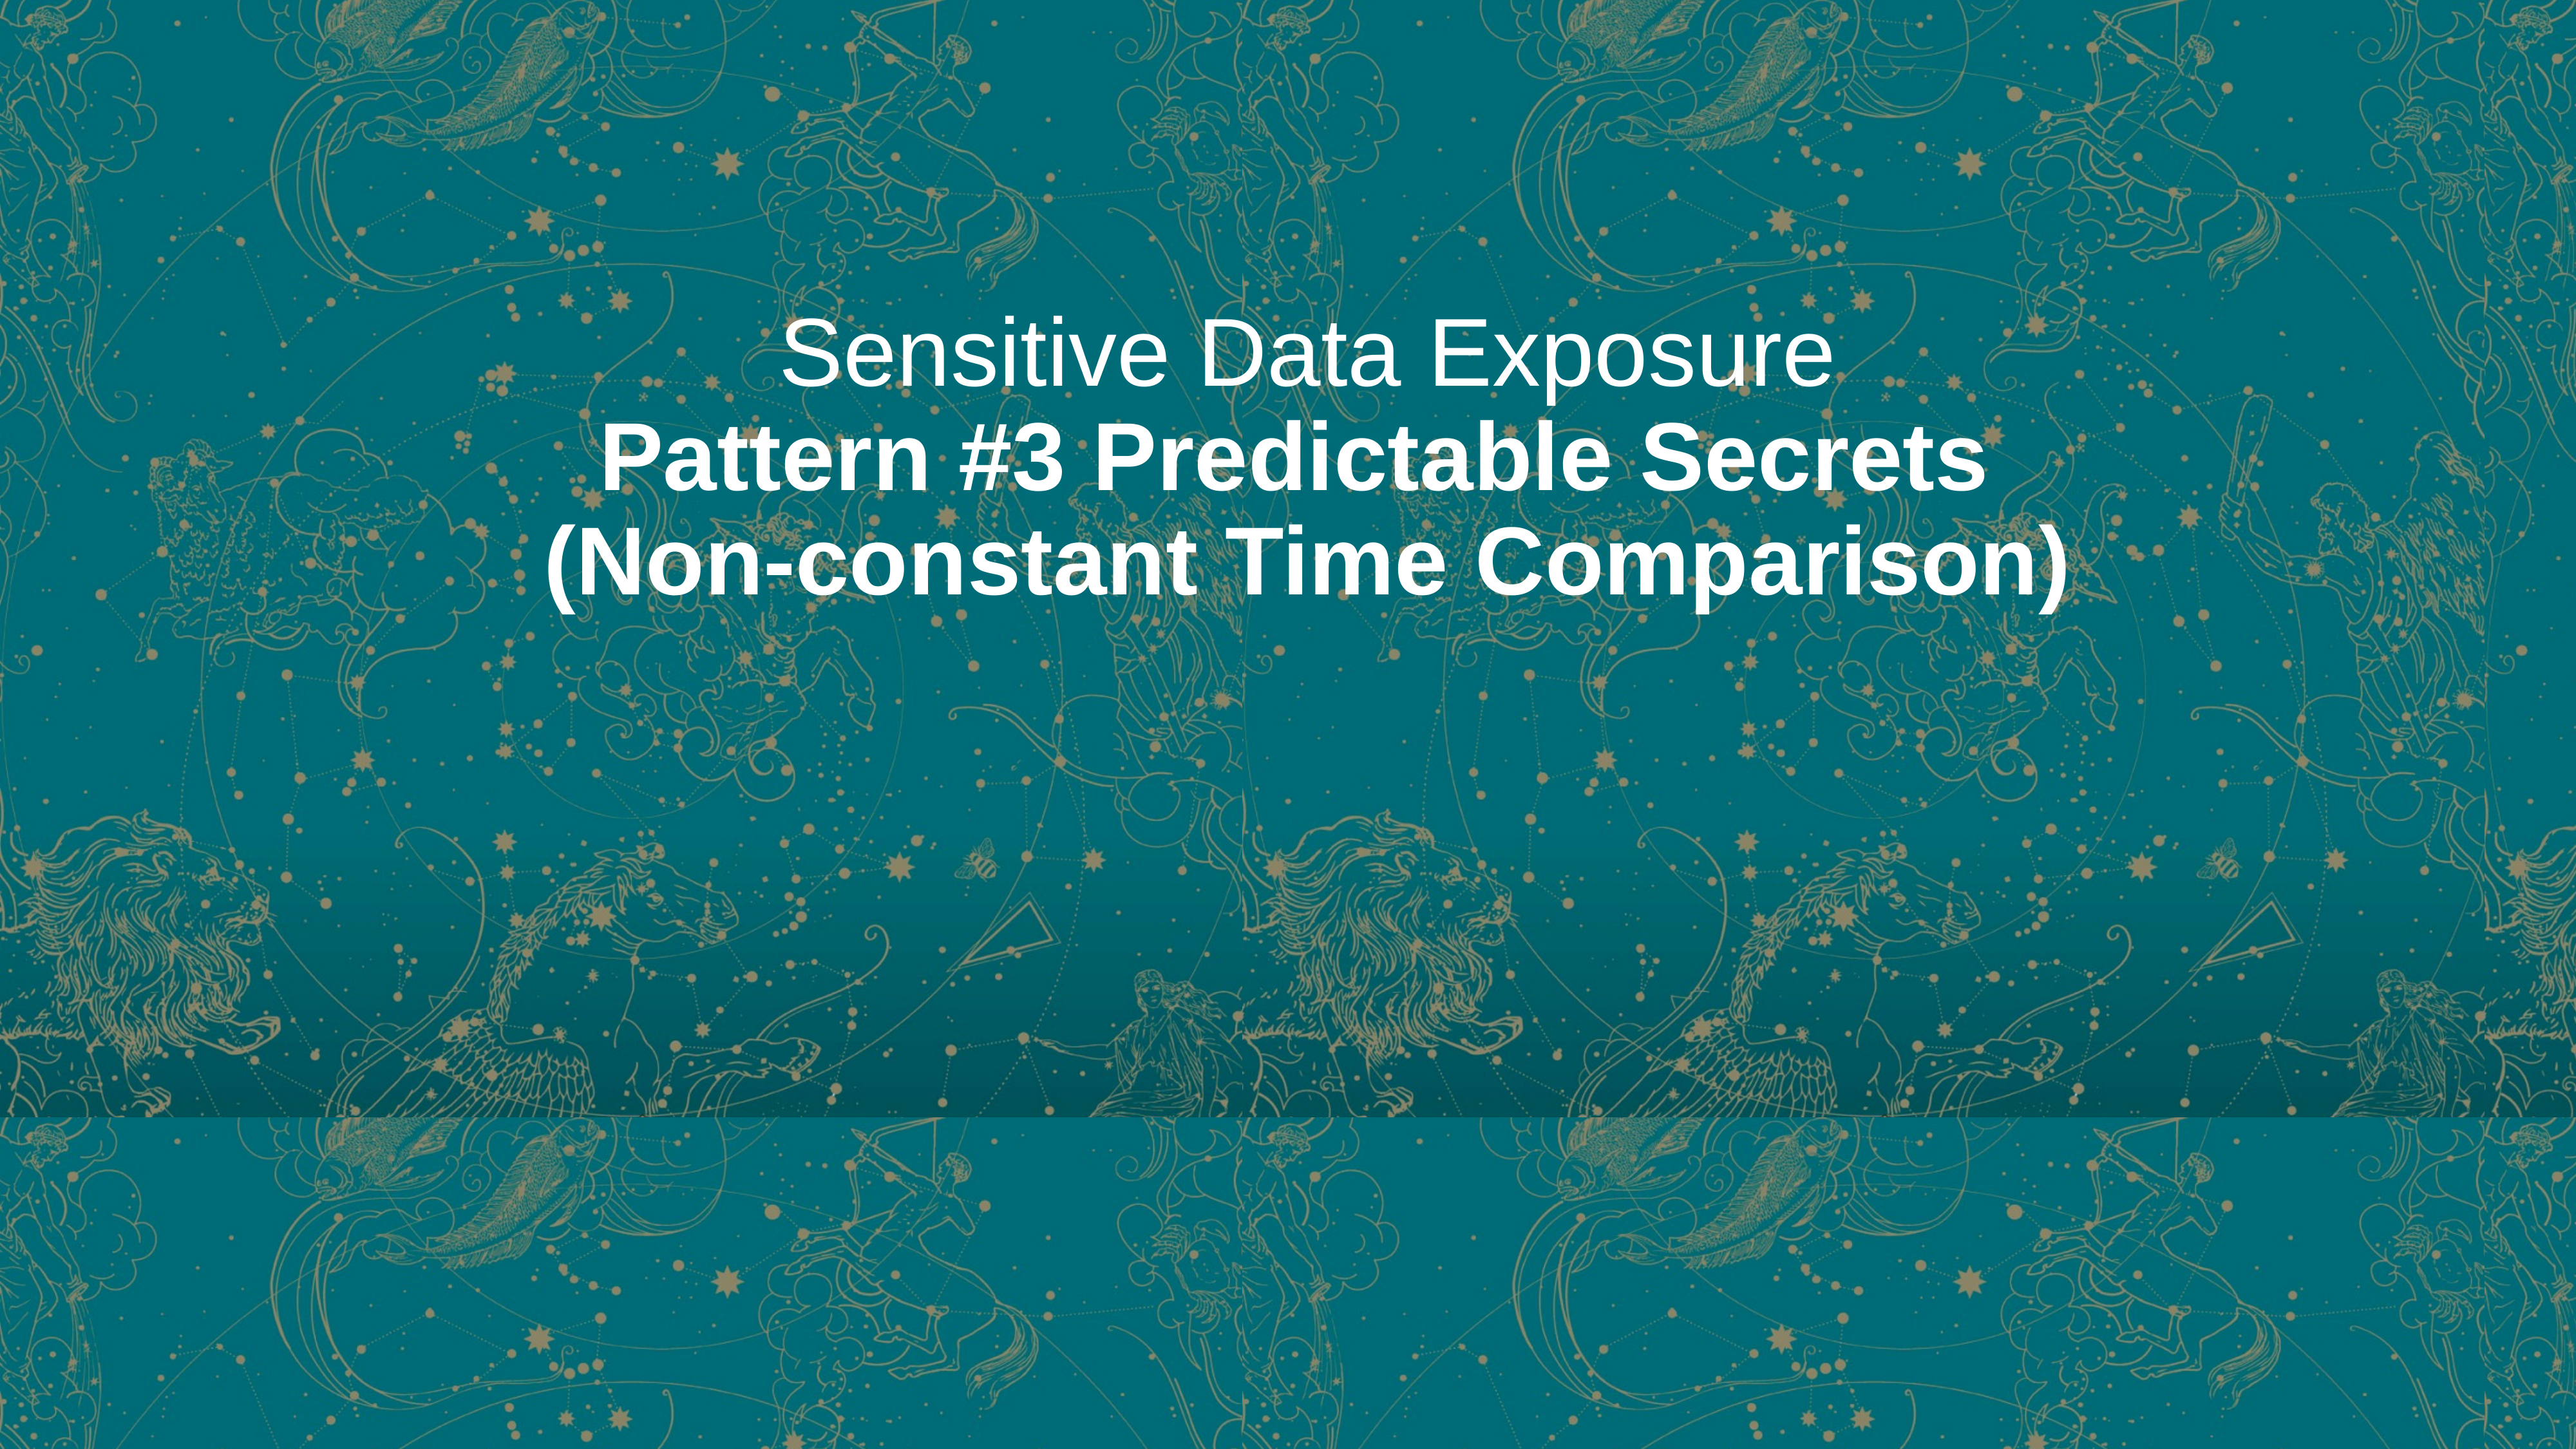

# Sensitive Data Exposure Pattern #3 Predictable Secrets (Non-constant Time Comparison)